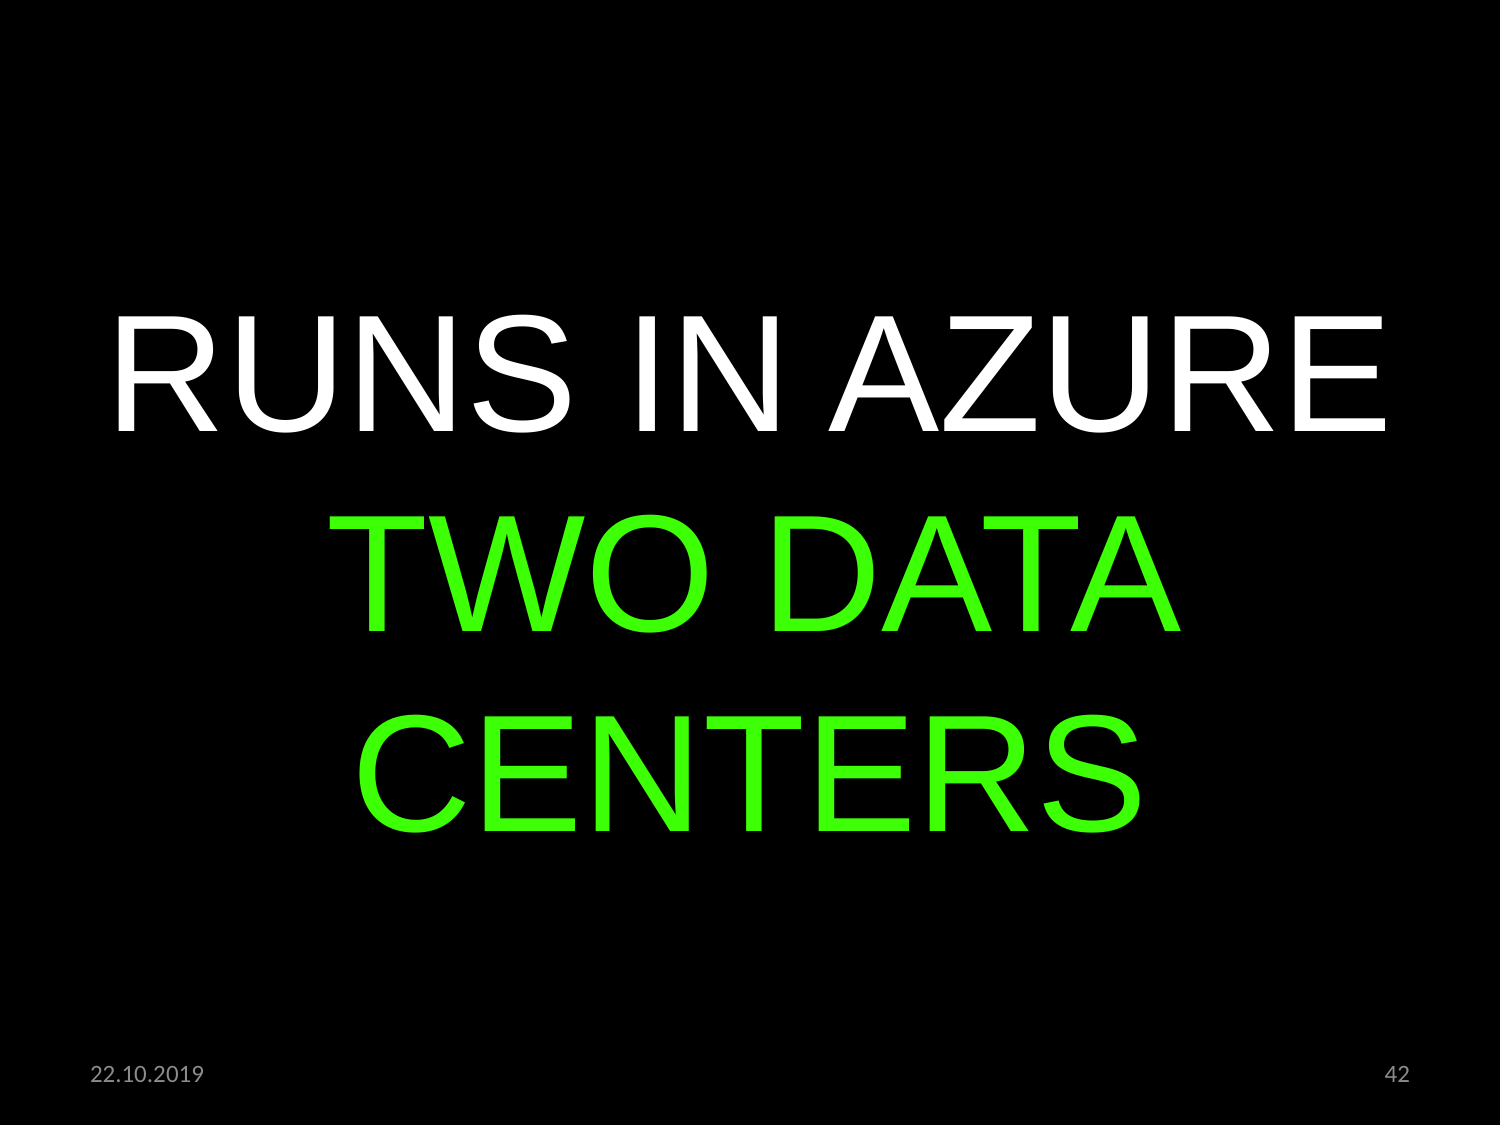

RUNS IN AZURE
TWO DATA CENTERS
22.10.2019
42